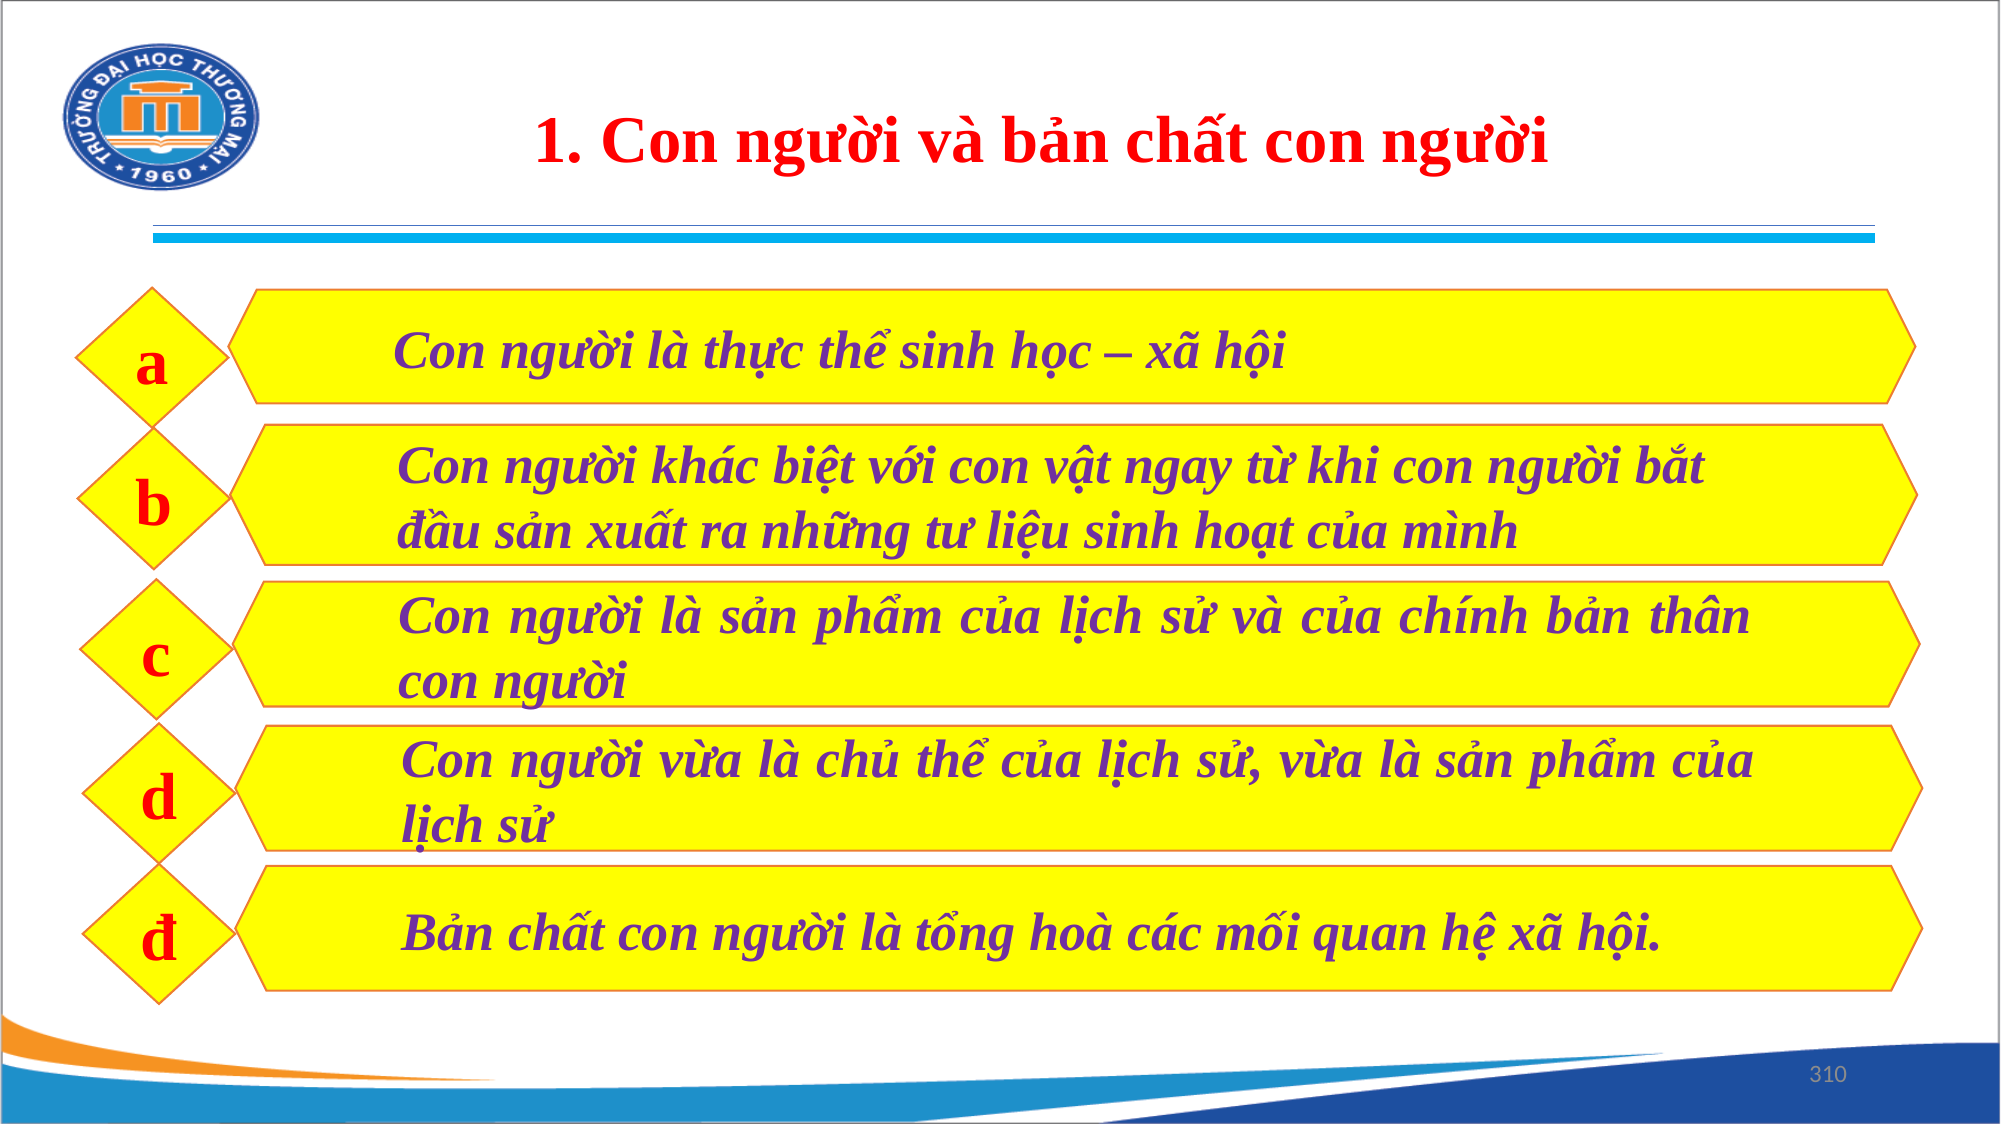

1. Con người và bản chất con người
a
Con người là thực thể sinh học – xã hội
Con người khác biệt với con vật ngay từ khi con người bắt đầu sản xuất ra những tư liệu sinh hoạt của mình
b
c
Con người là sản phẩm của lịch sử và của chính bản thân con người
d
Con người vừa là chủ thể của lịch sử, vừa là sản phẩm của lịch sử
đ
Bản chất con người là tổng hoà các mối quan hệ xã hội.
310